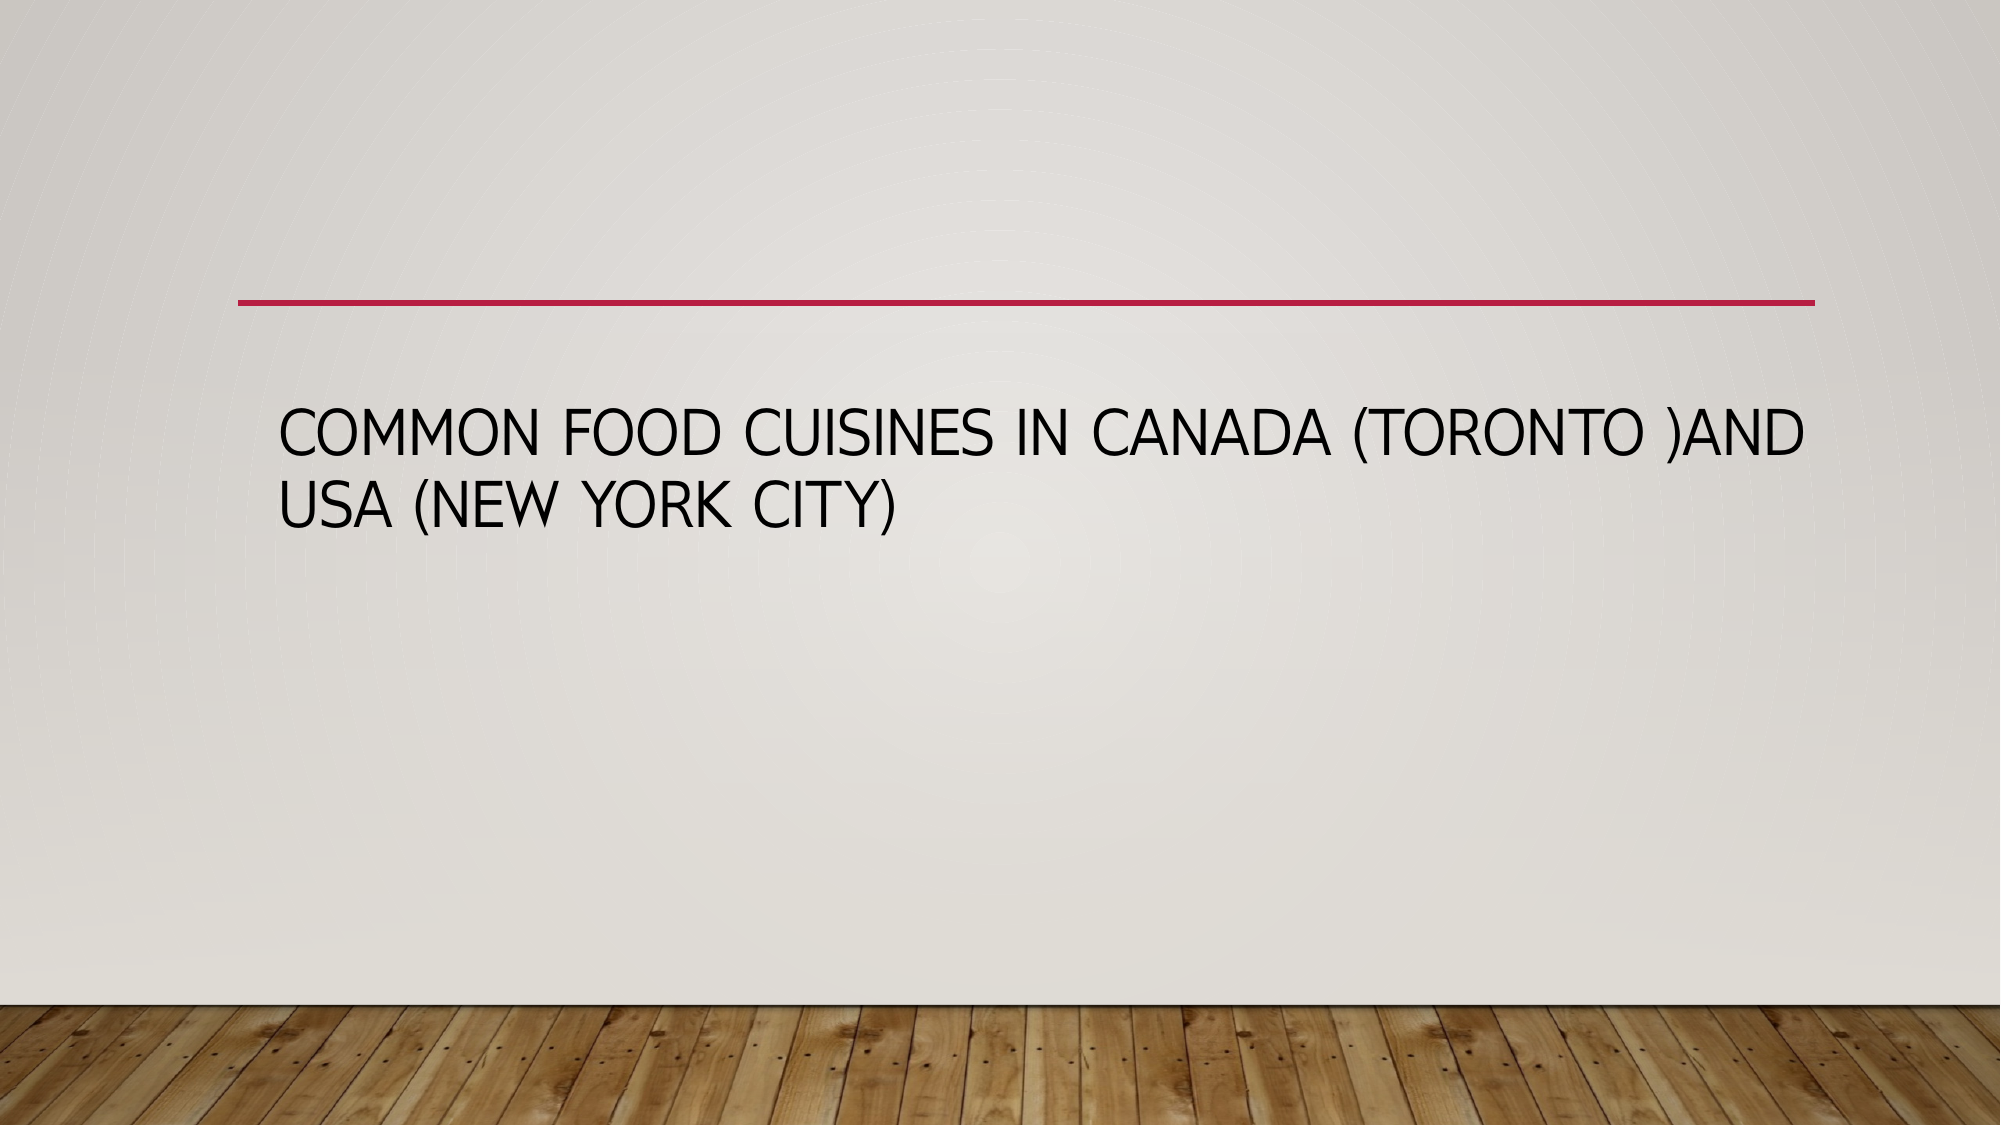

# common food cuisines in Canada (Toronto )and USA (New York City)